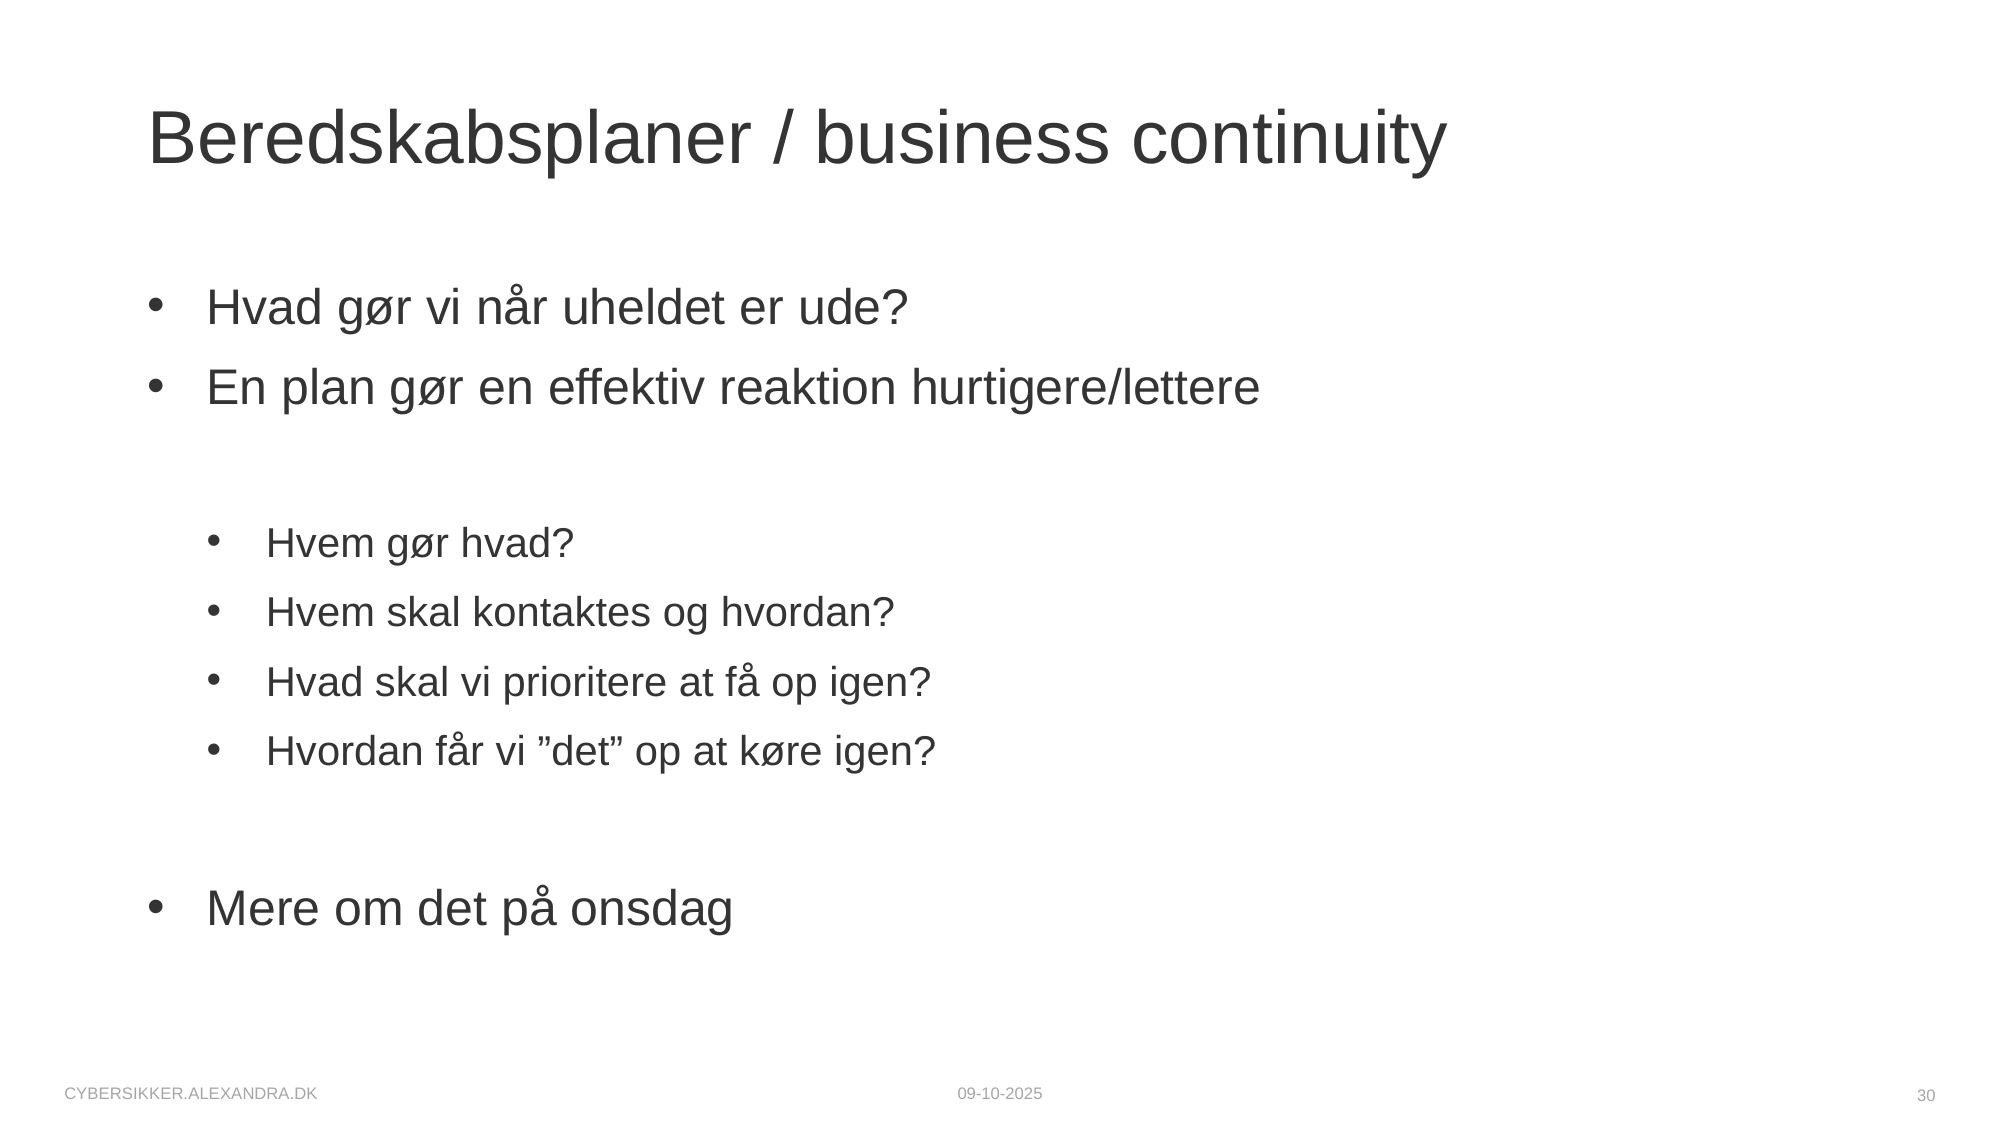

# Beredskabsplaner / business continuity
Hvad gør vi når uheldet er ude?
En plan gør en effektiv reaktion hurtigere/lettere

Hvem gør hvad?
Hvem skal kontaktes og hvordan?
Hvad skal vi prioritere at få op igen?
Hvordan får vi ”det” op at køre igen?

Mere om det på onsdag
cybersikker.alexandra.dk
09-10-2025
30